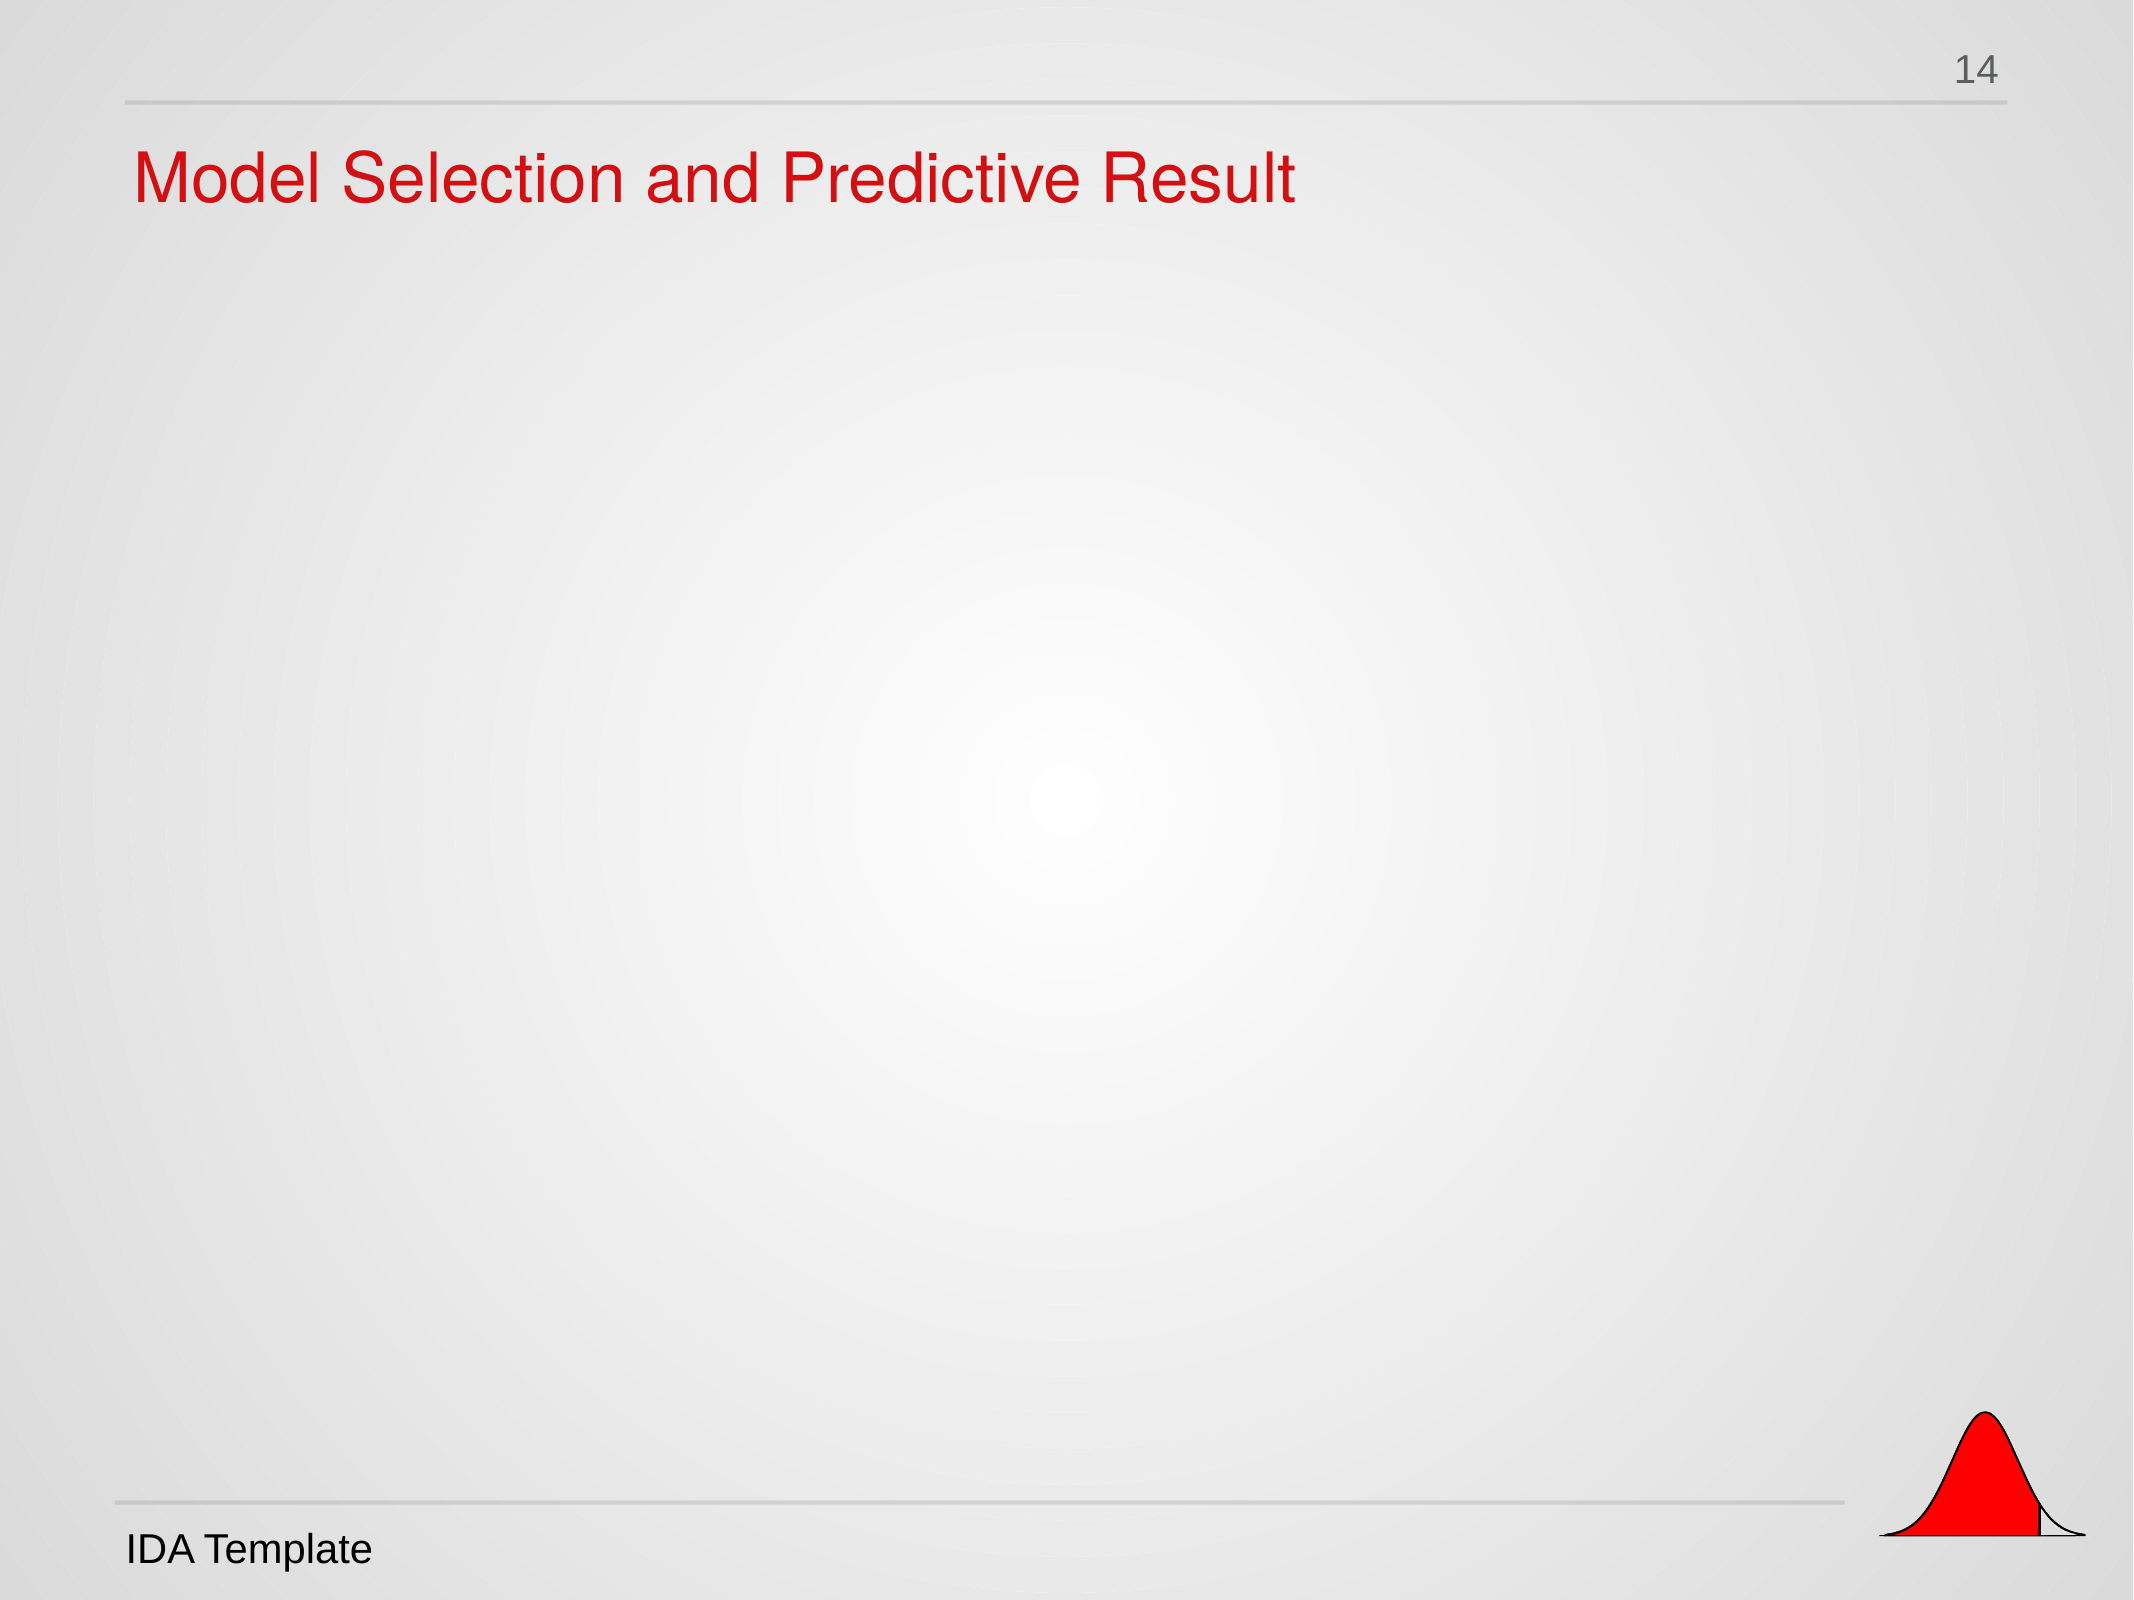

14
Model Selection and Predictive Result

IDA Template